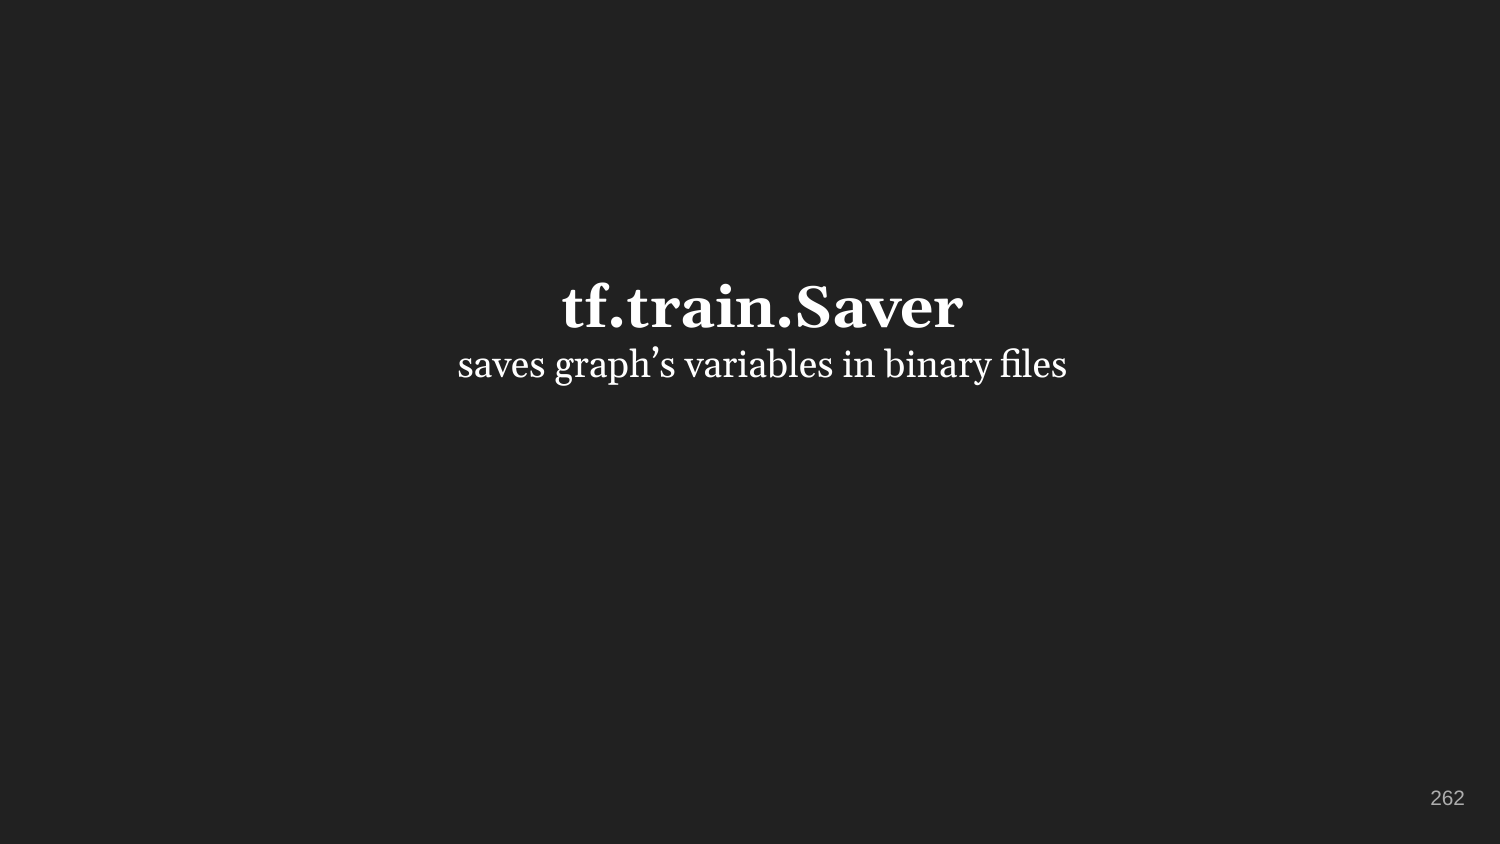

# tf.train.Saver
saves graph’s variables in binary files
262